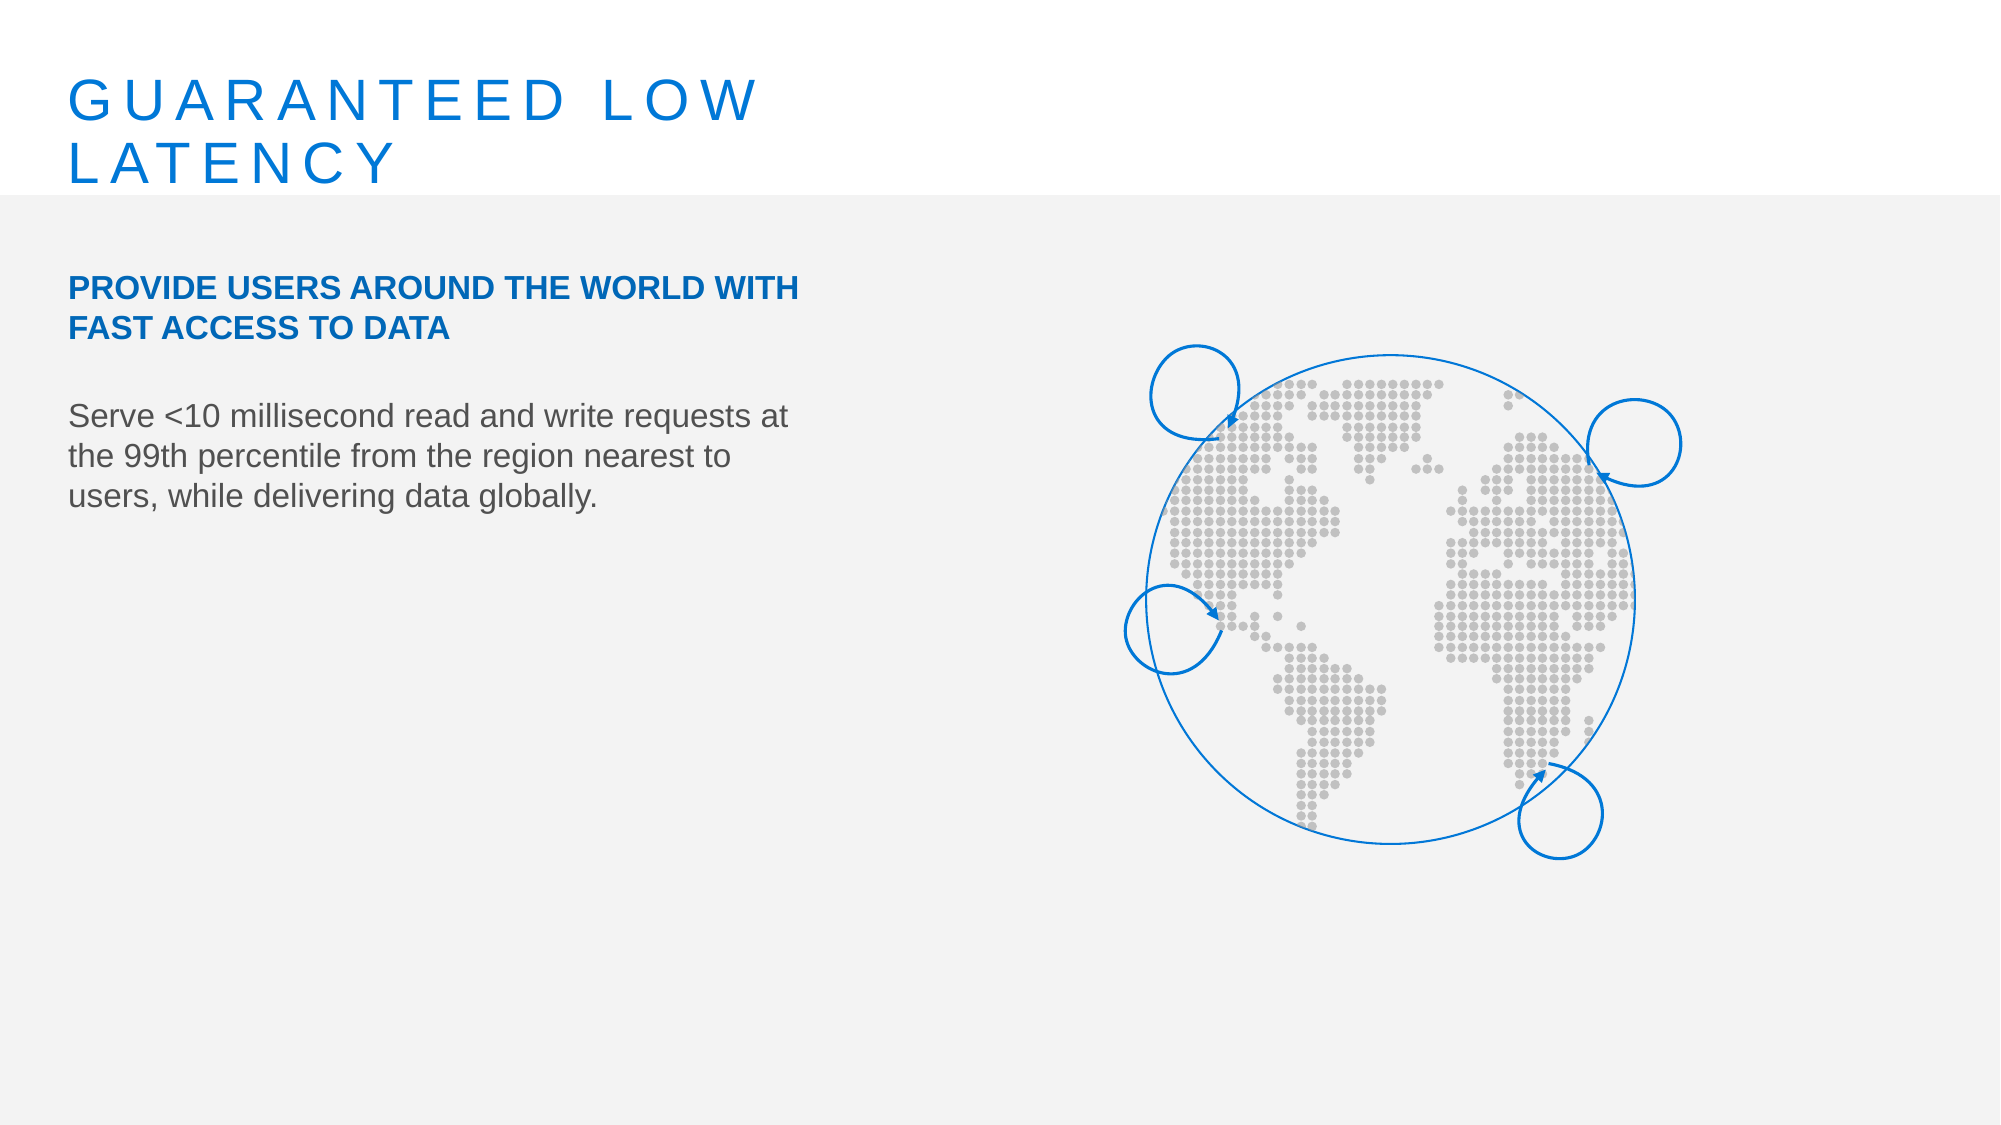

# GUARANTEED LOW LATENCY
PROVIDE USERS AROUND THE WORLD WITH FAST ACCESS TO DATA
Serve <10 millisecond read and write requests at the 99th percentile from the region nearest to users, while delivering data globally.